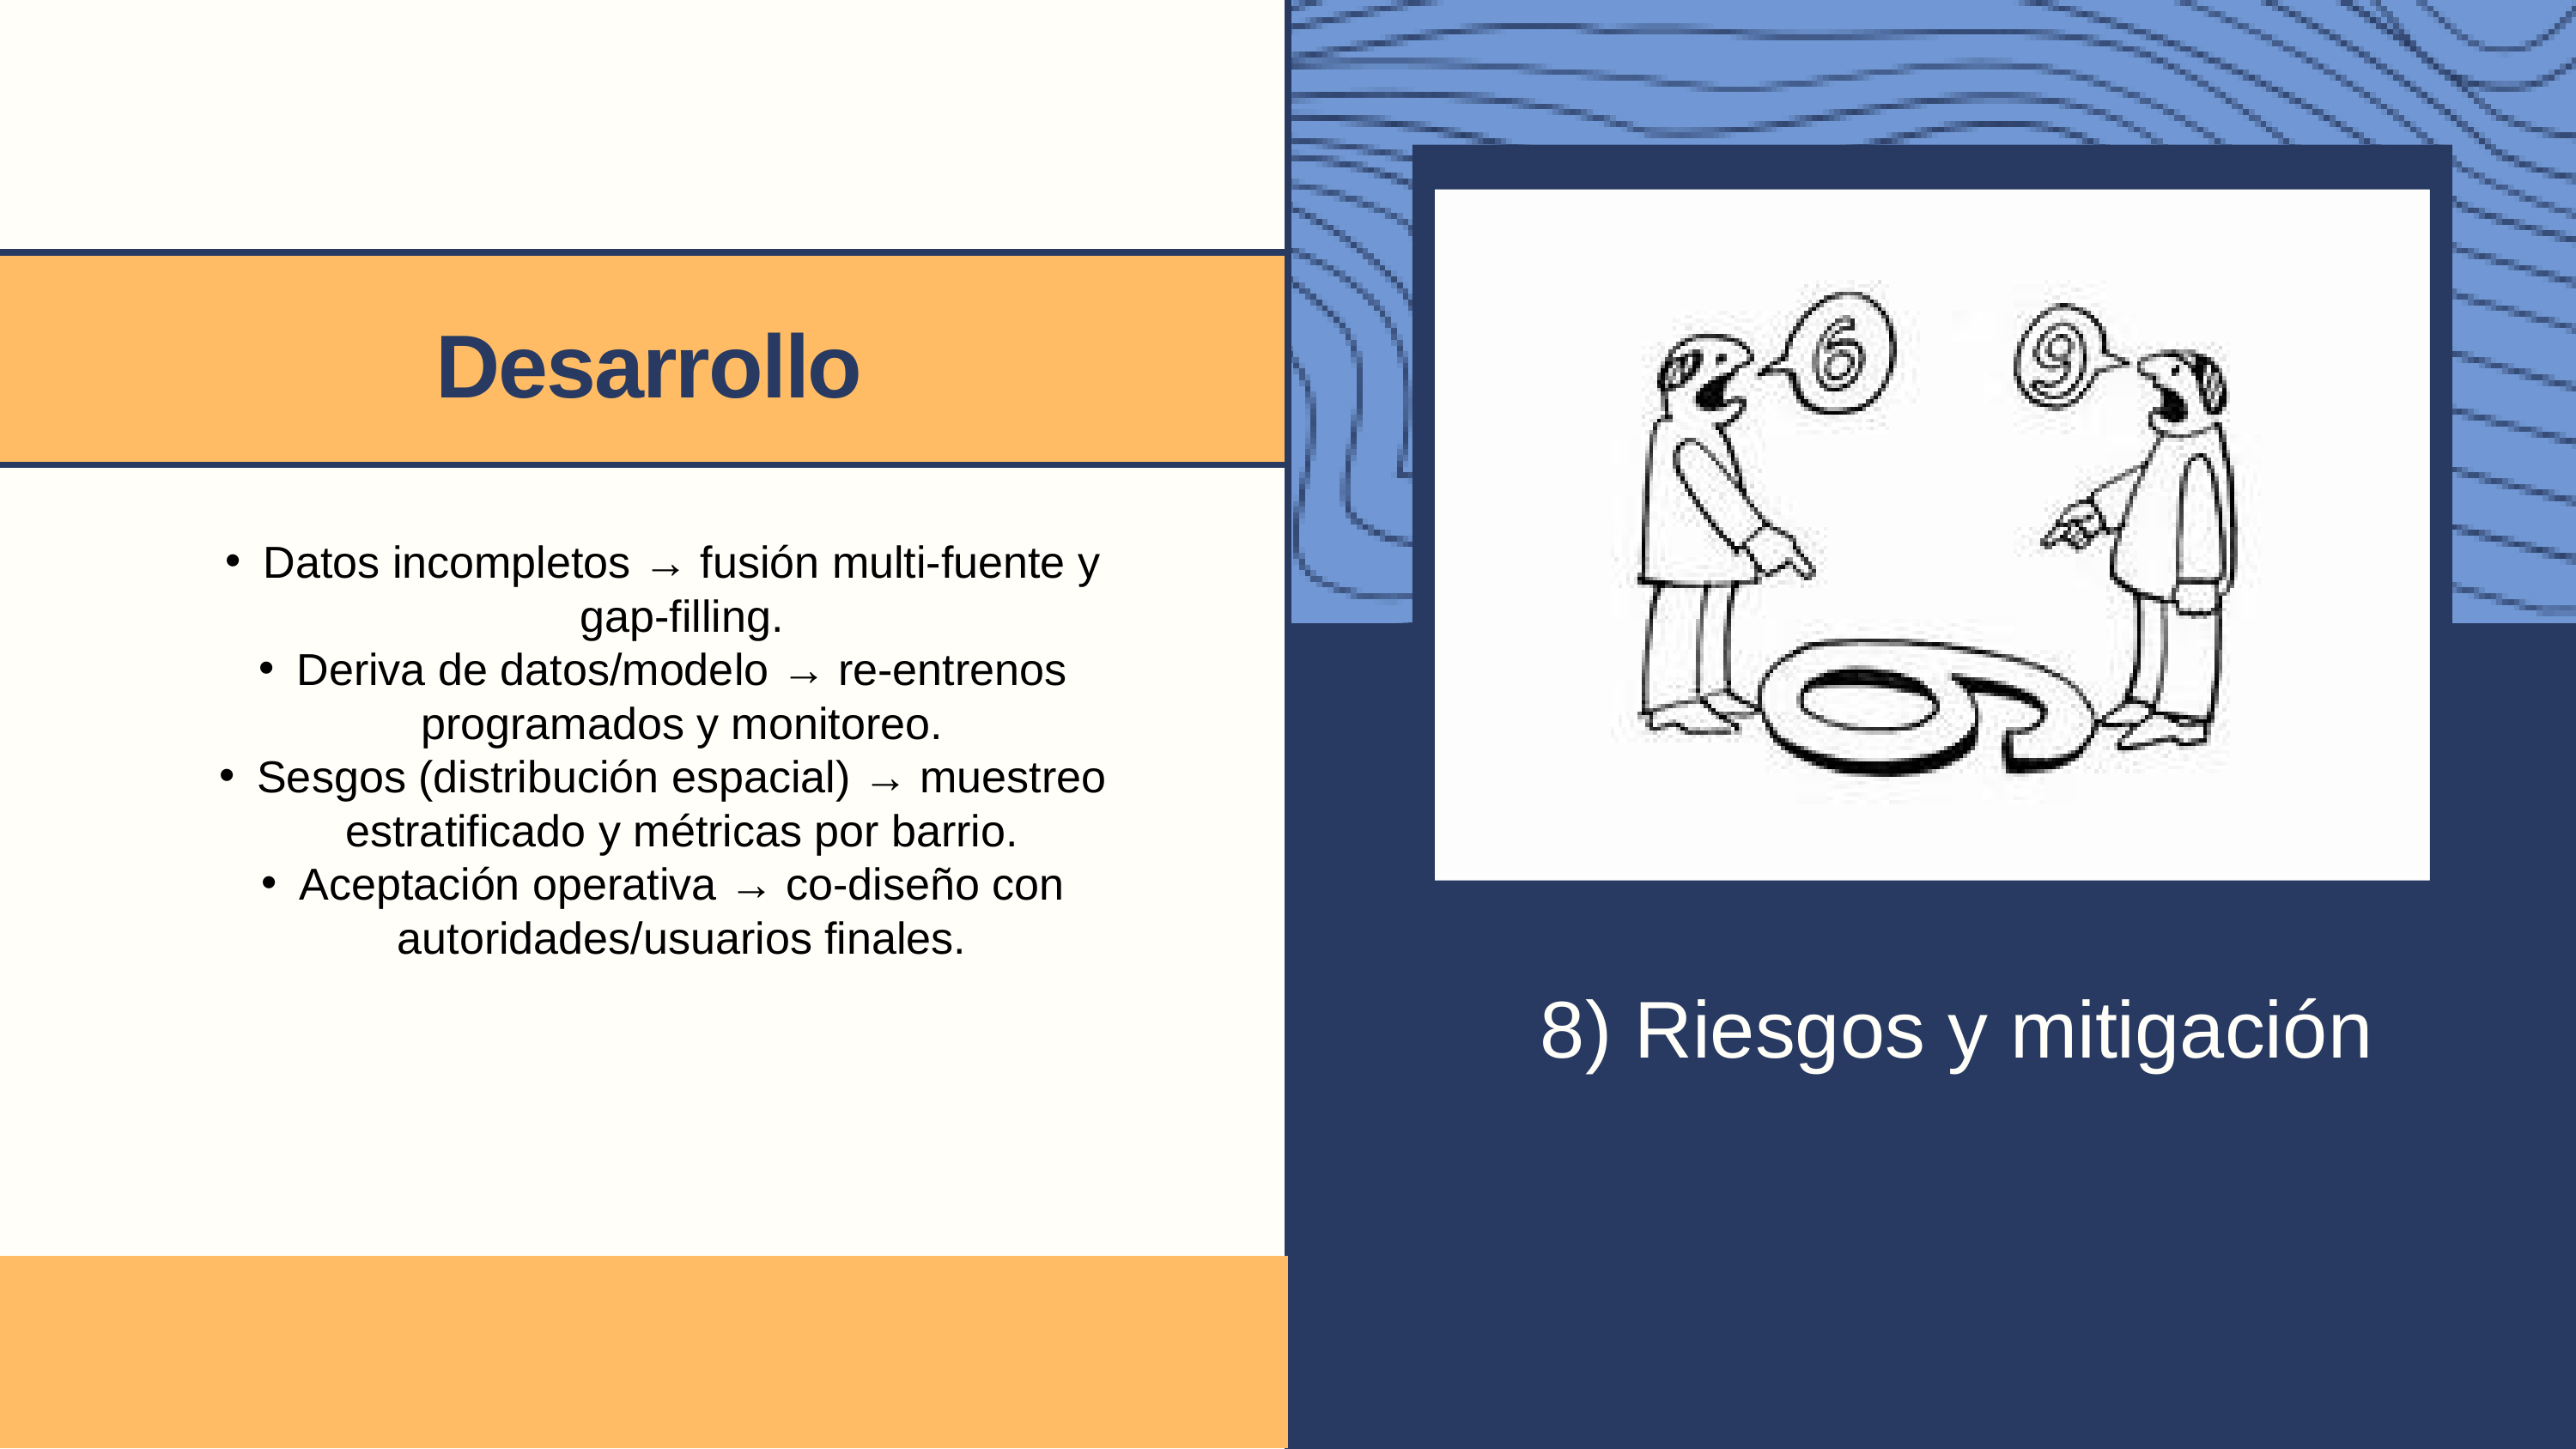

Desarrollo
Datos incompletos → fusión multi‑fuente y gap‑filling.
Deriva de datos/modelo → re‑entrenos programados y monitoreo.
Sesgos (distribución espacial) → muestreo estratificado y métricas por barrio.
Aceptación operativa → co‑diseño con autoridades/usuarios finales.

8) Riesgos y mitigación